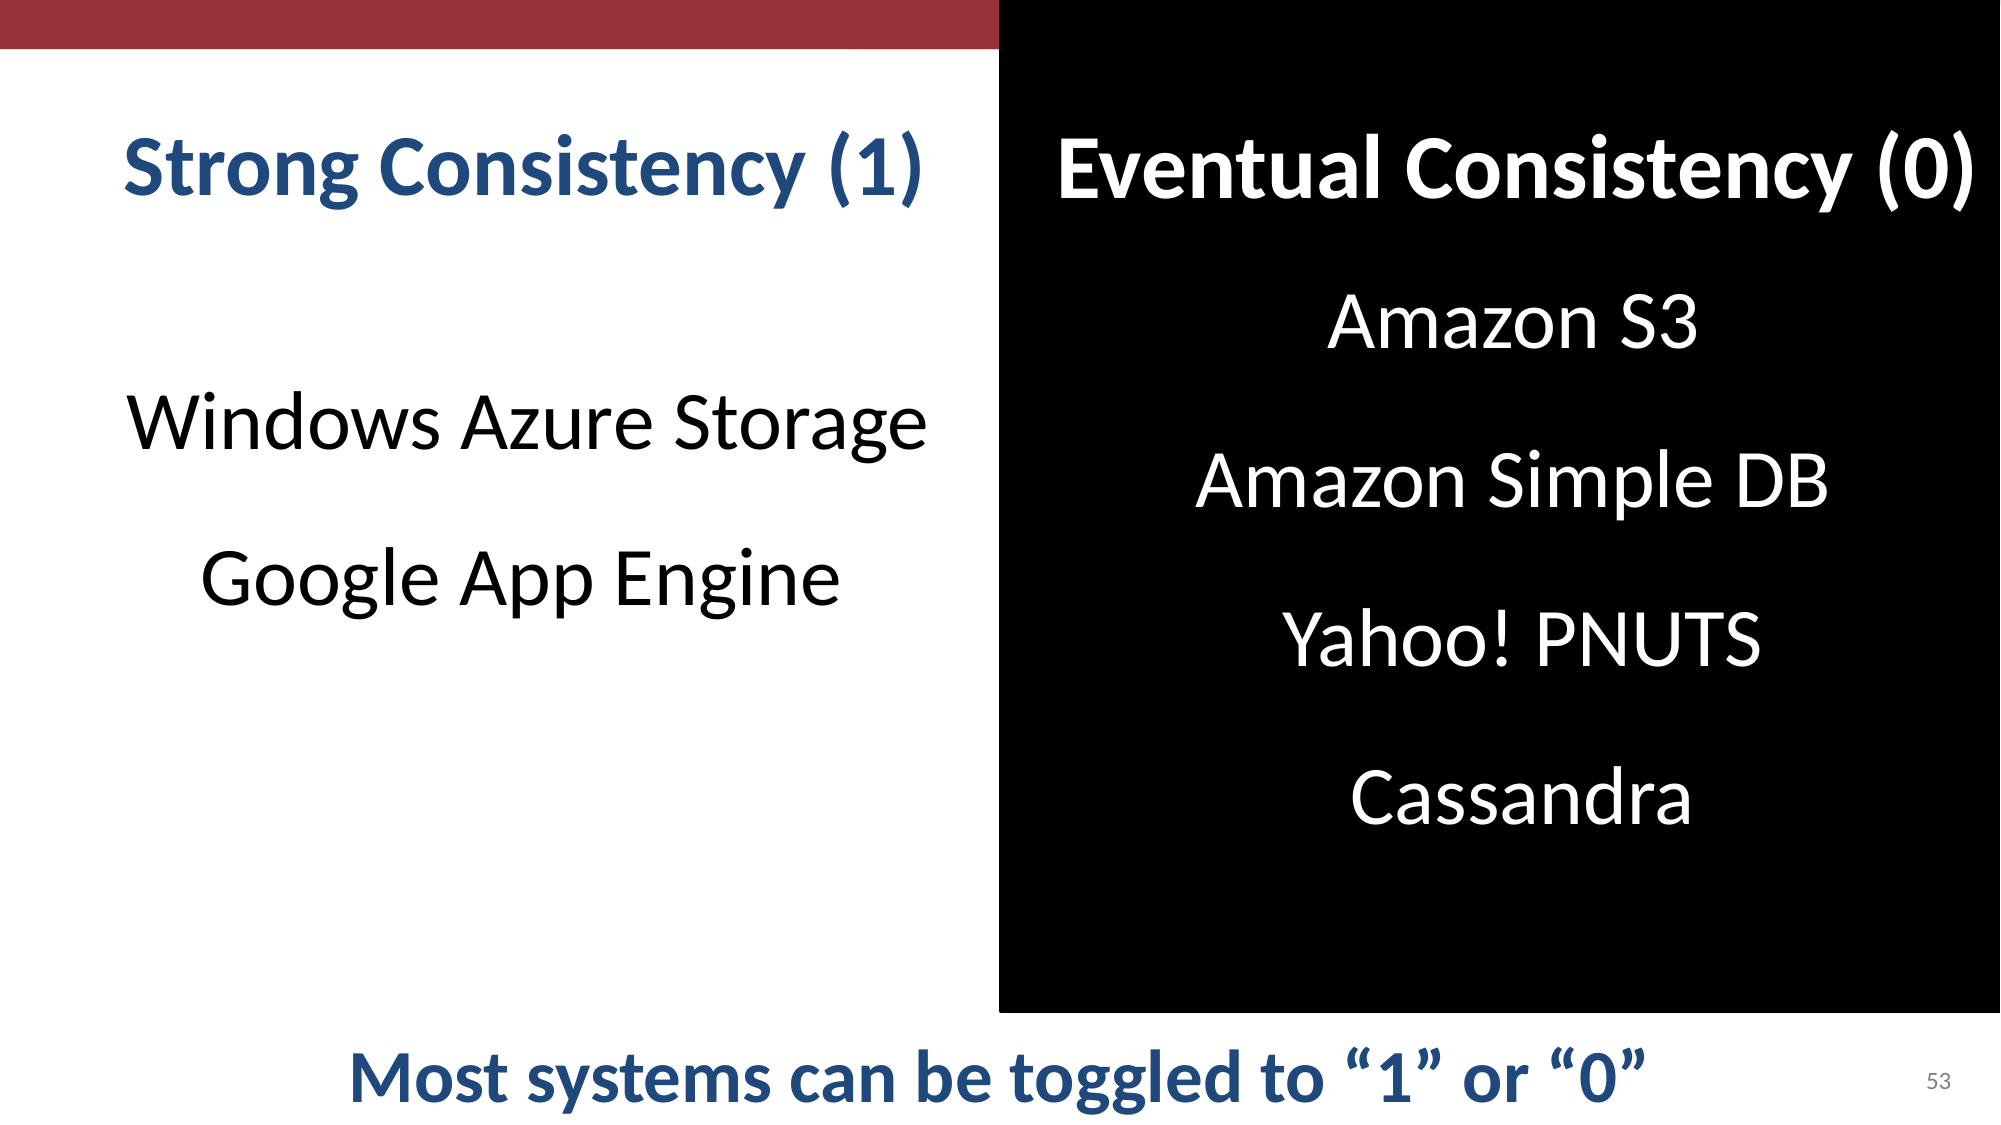

# Strong Consistency (1)
Eventual Consistency (0)
Amazon S3
Windows Azure Storage
Amazon Simple DB
Google App Engine
Yahoo! PNUTS
Cassandra
Most systems can be toggled to “1” or “0”
53